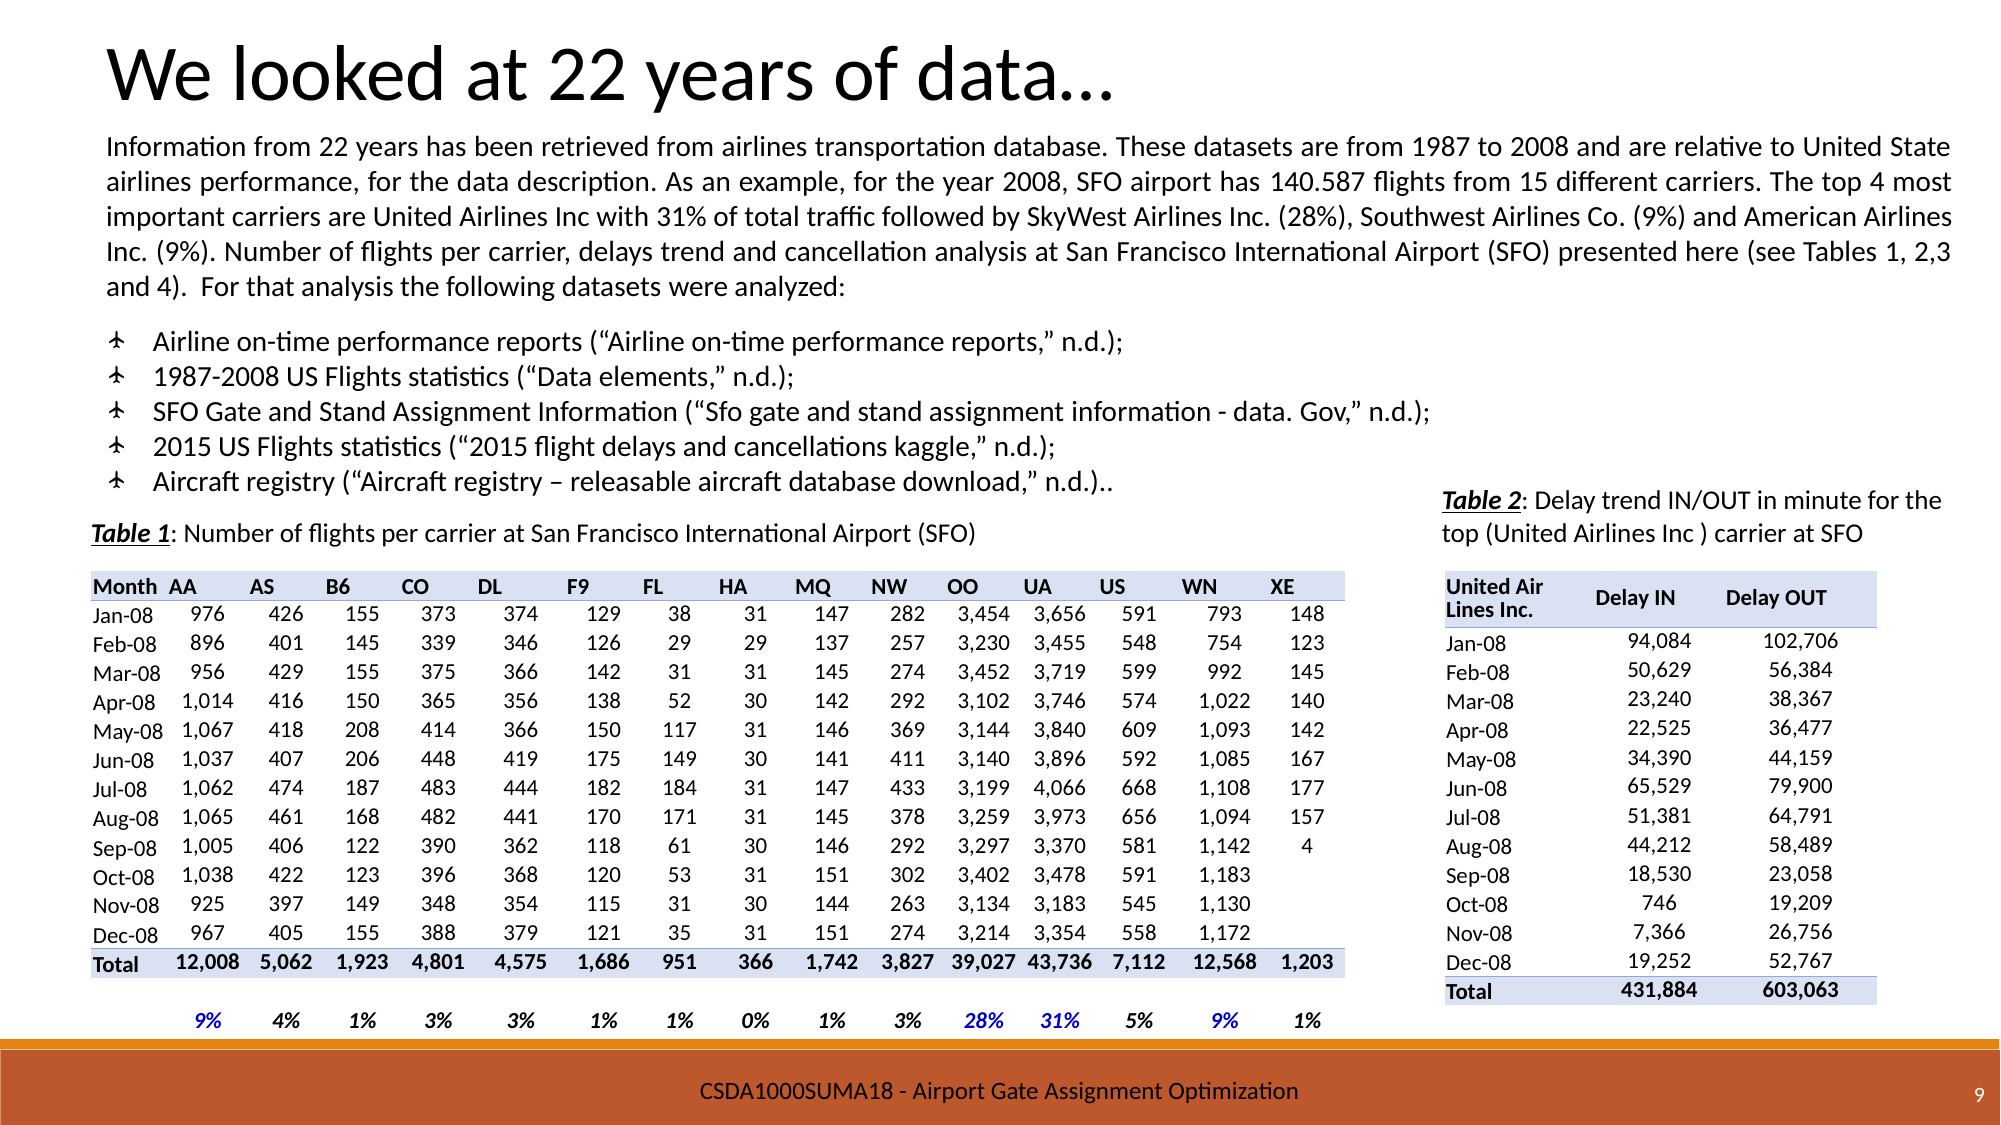

We looked at 22 years of data…
Information from 22 years has been retrieved from airlines transportation database. These datasets are from 1987 to 2008 and are relative to United State airlines performance, for the data description. As an example, for the year 2008, SFO airport has 140.587 flights from 15 different carriers. The top 4 most important carriers are United Airlines Inc with 31% of total traffic followed by SkyWest Airlines Inc. (28%), Southwest Airlines Co. (9%) and American Airlines Inc. (9%). Number of flights per carrier, delays trend and cancellation analysis at San Francisco International Airport (SFO) presented here (see Tables 1, 2,3 and 4).  For that analysis the following datasets were analyzed:

Airline on-time performance reports (“Airline on-time performance reports,” n.d.);
1987-2008 US Flights statistics (“Data elements,” n.d.);
SFO Gate and Stand Assignment Information (“Sfo gate and stand assignment information - data. Gov,” n.d.);
2015 US Flights statistics (“2015 flight delays and cancellations kaggle,” n.d.);
Aircraft registry (“Aircraft registry – releasable aircraft database download,” n.d.)..
Table 2: Delay trend IN/OUT in minute for the top (United Airlines Inc ) carrier at SFO
Table 1: Number of flights per carrier at San Francisco International Airport (SFO)
| Month | AA | AS | B6 | CO | DL | F9 | FL | HA | MQ | NW | OO | UA | US | WN | XE |
| --- | --- | --- | --- | --- | --- | --- | --- | --- | --- | --- | --- | --- | --- | --- | --- |
| Jan-08 | 976 | 426 | 155 | 373 | 374 | 129 | 38 | 31 | 147 | 282 | 3,454 | 3,656 | 591 | 793 | 148 |
| Feb-08 | 896 | 401 | 145 | 339 | 346 | 126 | 29 | 29 | 137 | 257 | 3,230 | 3,455 | 548 | 754 | 123 |
| Mar-08 | 956 | 429 | 155 | 375 | 366 | 142 | 31 | 31 | 145 | 274 | 3,452 | 3,719 | 599 | 992 | 145 |
| Apr-08 | 1,014 | 416 | 150 | 365 | 356 | 138 | 52 | 30 | 142 | 292 | 3,102 | 3,746 | 574 | 1,022 | 140 |
| May-08 | 1,067 | 418 | 208 | 414 | 366 | 150 | 117 | 31 | 146 | 369 | 3,144 | 3,840 | 609 | 1,093 | 142 |
| Jun-08 | 1,037 | 407 | 206 | 448 | 419 | 175 | 149 | 30 | 141 | 411 | 3,140 | 3,896 | 592 | 1,085 | 167 |
| Jul-08 | 1,062 | 474 | 187 | 483 | 444 | 182 | 184 | 31 | 147 | 433 | 3,199 | 4,066 | 668 | 1,108 | 177 |
| Aug-08 | 1,065 | 461 | 168 | 482 | 441 | 170 | 171 | 31 | 145 | 378 | 3,259 | 3,973 | 656 | 1,094 | 157 |
| Sep-08 | 1,005 | 406 | 122 | 390 | 362 | 118 | 61 | 30 | 146 | 292 | 3,297 | 3,370 | 581 | 1,142 | 4 |
| Oct-08 | 1,038 | 422 | 123 | 396 | 368 | 120 | 53 | 31 | 151 | 302 | 3,402 | 3,478 | 591 | 1,183 |  |
| Nov-08 | 925 | 397 | 149 | 348 | 354 | 115 | 31 | 30 | 144 | 263 | 3,134 | 3,183 | 545 | 1,130 |  |
| Dec-08 | 967 | 405 | 155 | 388 | 379 | 121 | 35 | 31 | 151 | 274 | 3,214 | 3,354 | 558 | 1,172 |  |
| Total | 12,008 | 5,062 | 1,923 | 4,801 | 4,575 | 1,686 | 951 | 366 | 1,742 | 3,827 | 39,027 | 43,736 | 7,112 | 12,568 | 1,203 |
|  |  |  |  |  |  |  |  |  |  |  |  |  |  |  |  |
|  | 9% | 4% | 1% | 3% | 3% | 1% | 1% | 0% | 1% | 3% | 28% | 31% | 5% | 9% | 1% |
| United Air Lines Inc. | Delay IN | Delay OUT |
| --- | --- | --- |
| Jan-08 | 94,084 | 102,706 |
| Feb-08 | 50,629 | 56,384 |
| Mar-08 | 23,240 | 38,367 |
| Apr-08 | 22,525 | 36,477 |
| May-08 | 34,390 | 44,159 |
| Jun-08 | 65,529 | 79,900 |
| Jul-08 | 51,381 | 64,791 |
| Aug-08 | 44,212 | 58,489 |
| Sep-08 | 18,530 | 23,058 |
| Oct-08 | 746 | 19,209 |
| Nov-08 | 7,366 | 26,756 |
| Dec-08 | 19,252 | 52,767 |
| Total | 431,884 | 603,063 |
CSDA1000SUMA18 - Airport Gate Assignment Optimization
9